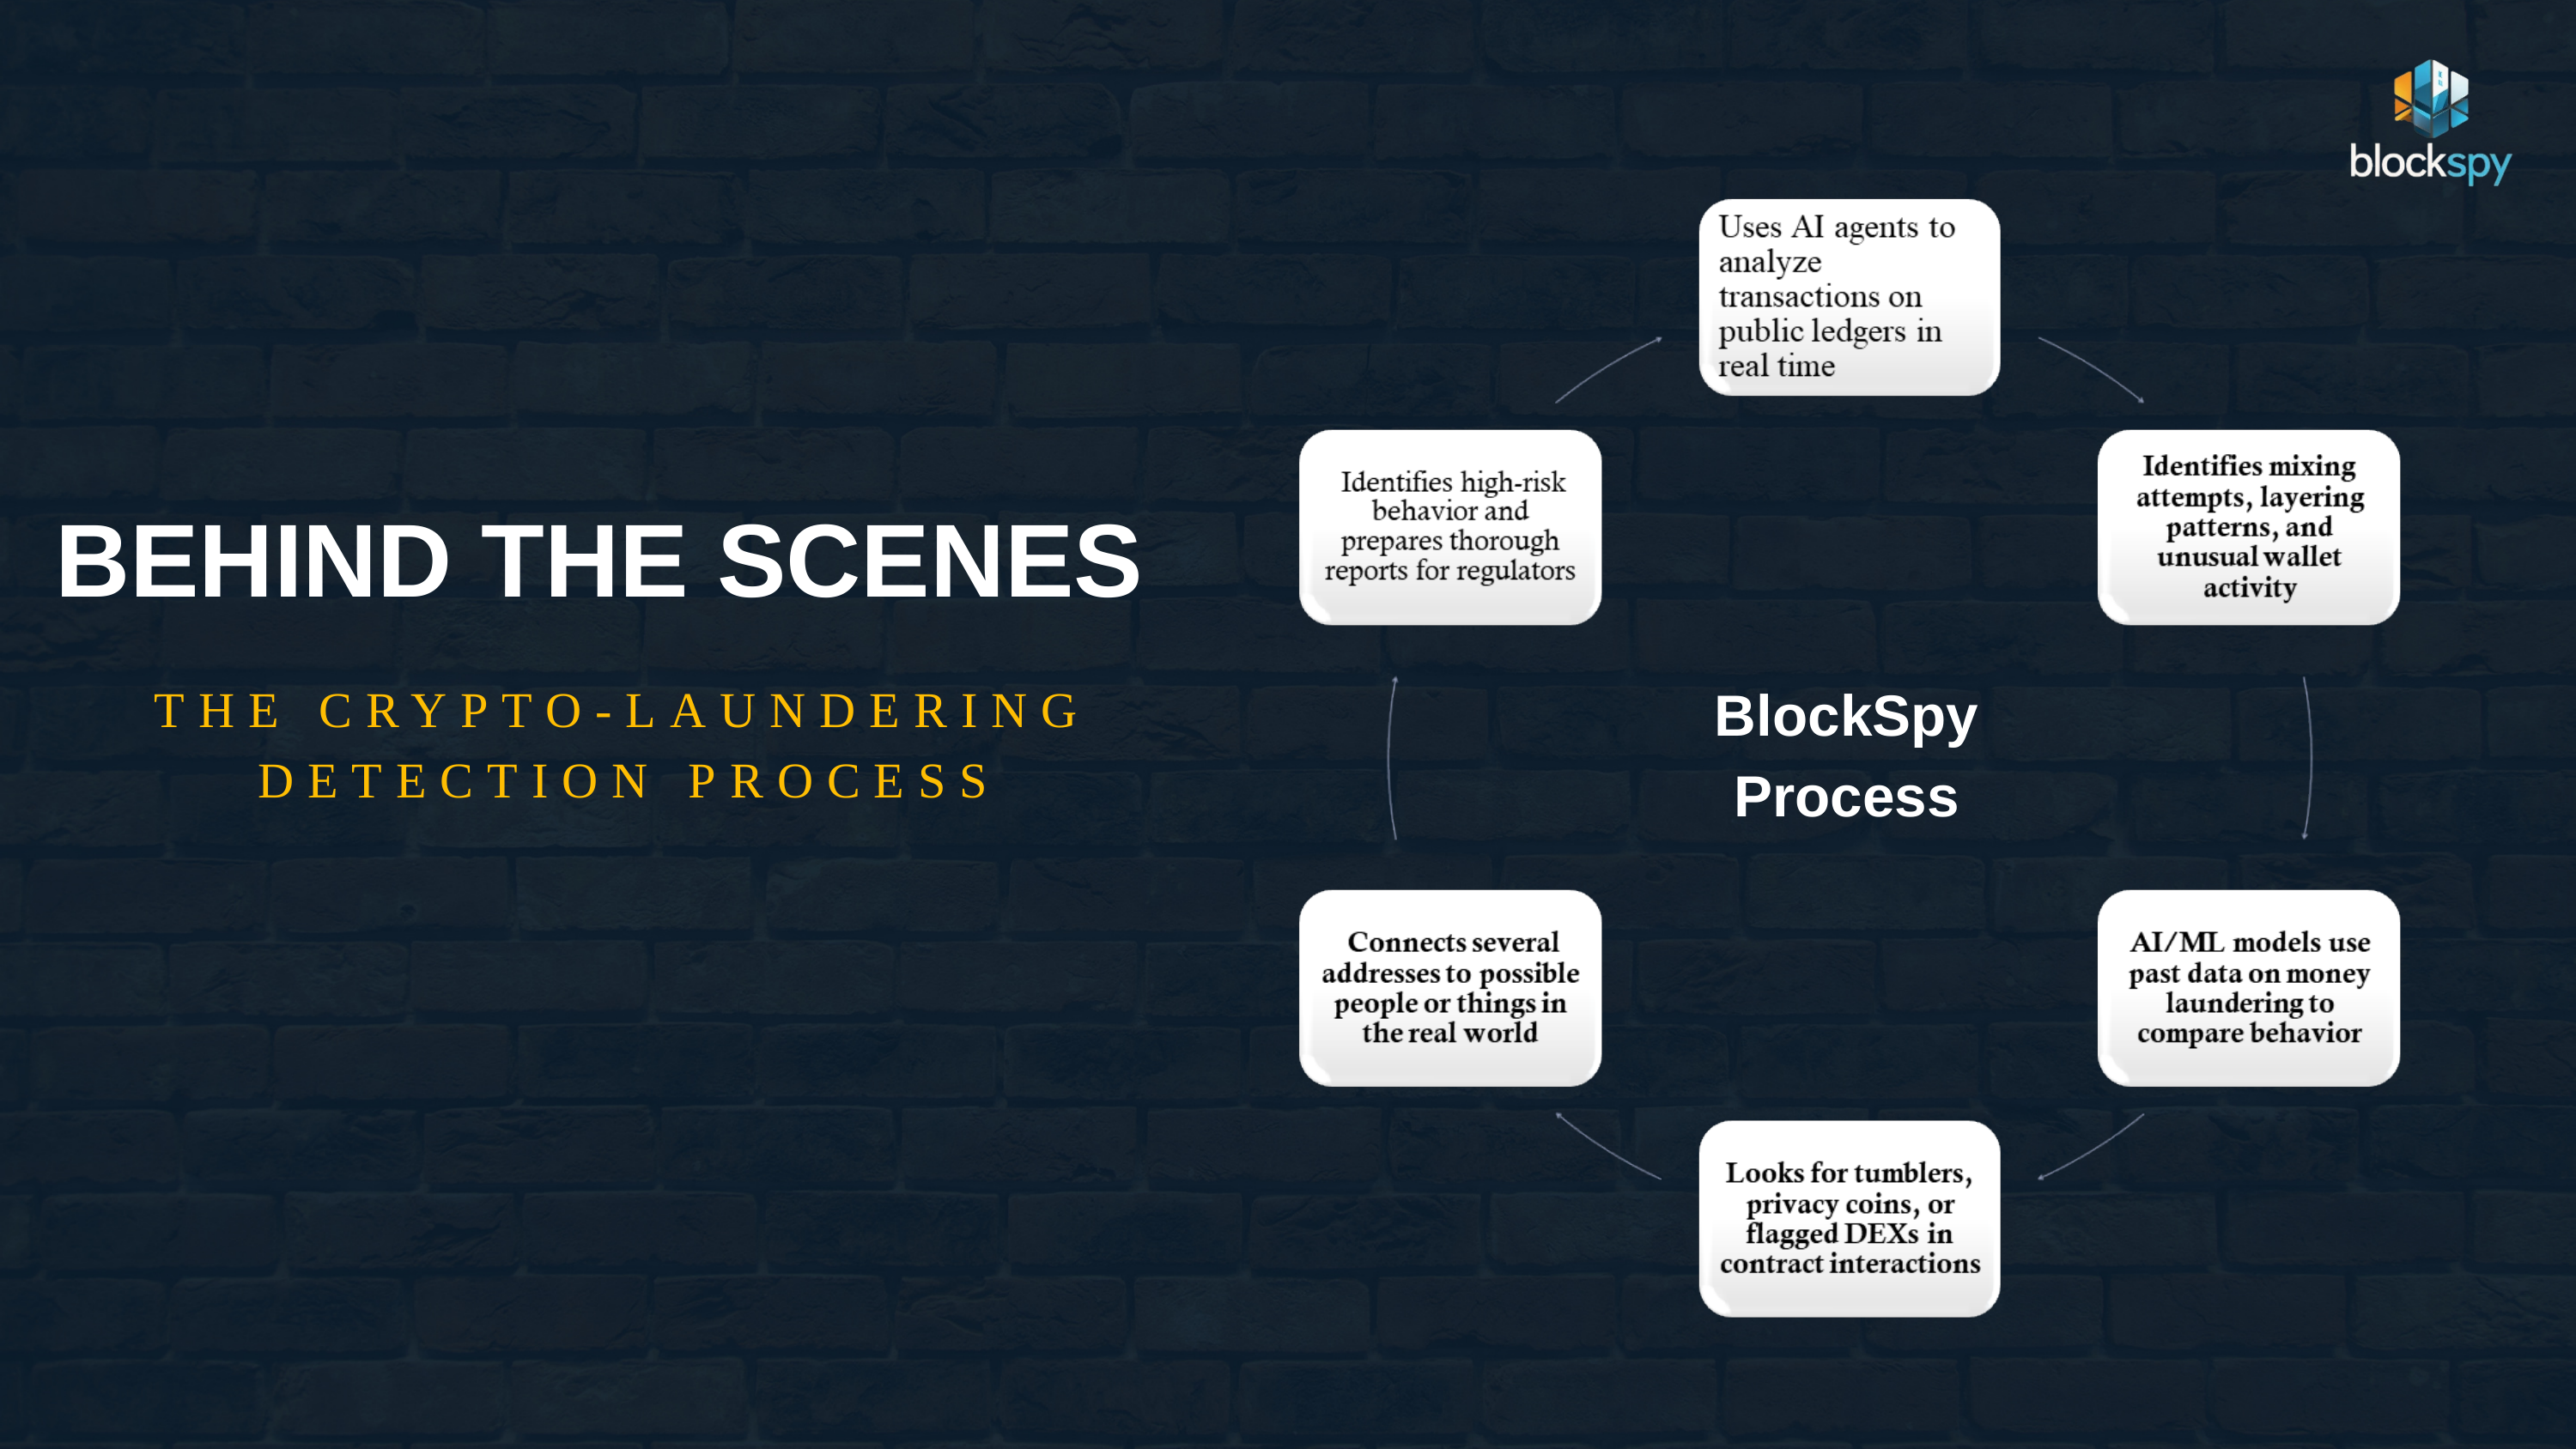

Wardiere.inc

BEHIND THE SCENES
BlockSpy
Process
THE CRYPTO-LAUNDERING DETECTION PROCESS